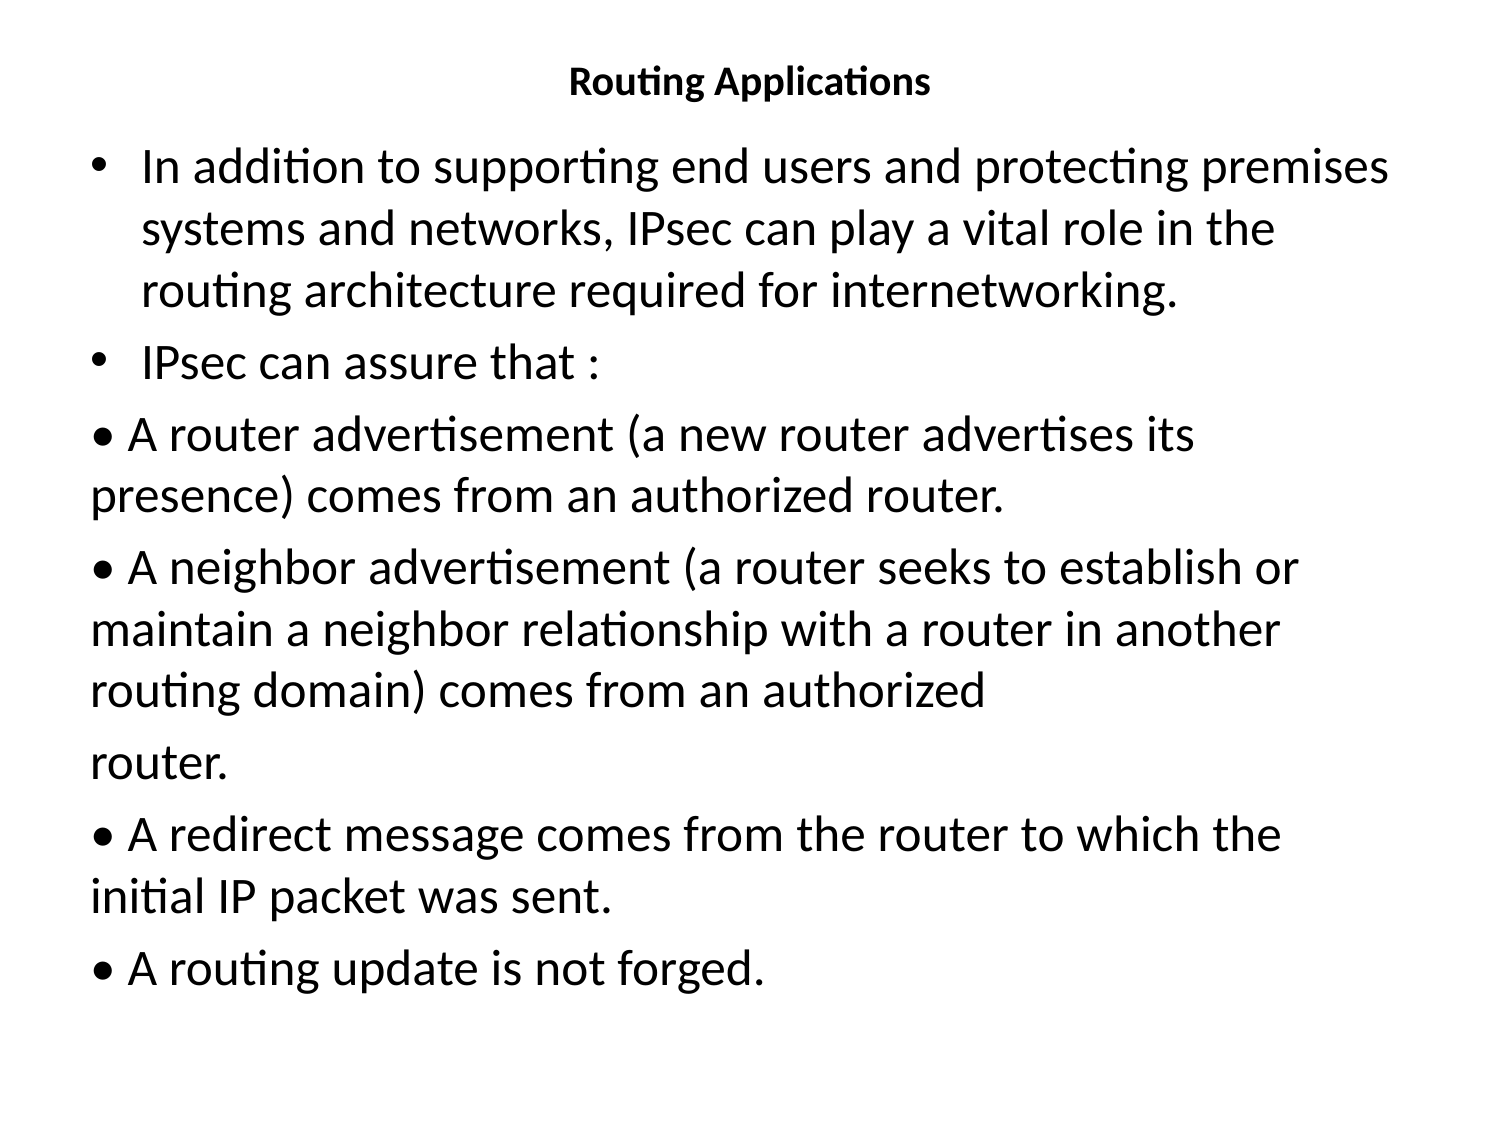

# Routing Applications
In addition to supporting end users and protecting premises systems and networks, IPsec can play a vital role in the routing architecture required for internetworking.
IPsec can assure that :
• A router advertisement (a new router advertises its presence) comes from an authorized router.
• A neighbor advertisement (a router seeks to establish or maintain a neighbor relationship with a router in another routing domain) comes from an authorized
router.
• A redirect message comes from the router to which the initial IP packet was sent.
• A routing update is not forged.